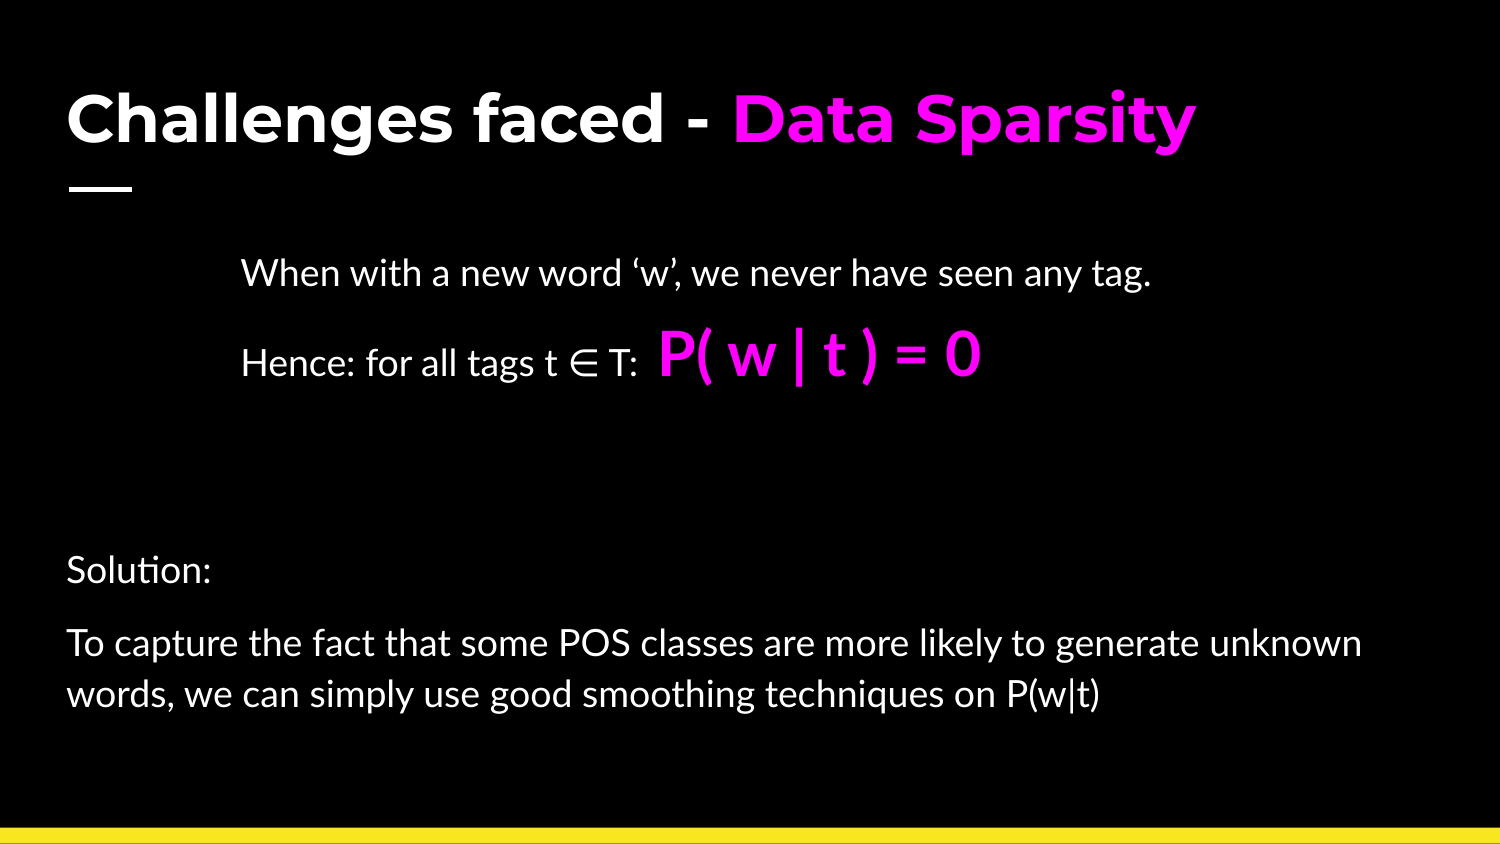

# Challenges faced - Data Sparsity
When with a new word ‘w’, we never have seen any tag.
Hence: for all tags t ∈ T:  P( w | t ) = 0

Solution:
To capture the fact that some POS classes are more likely to generate unknown words, we can simply use good smoothing techniques on P(w|t)